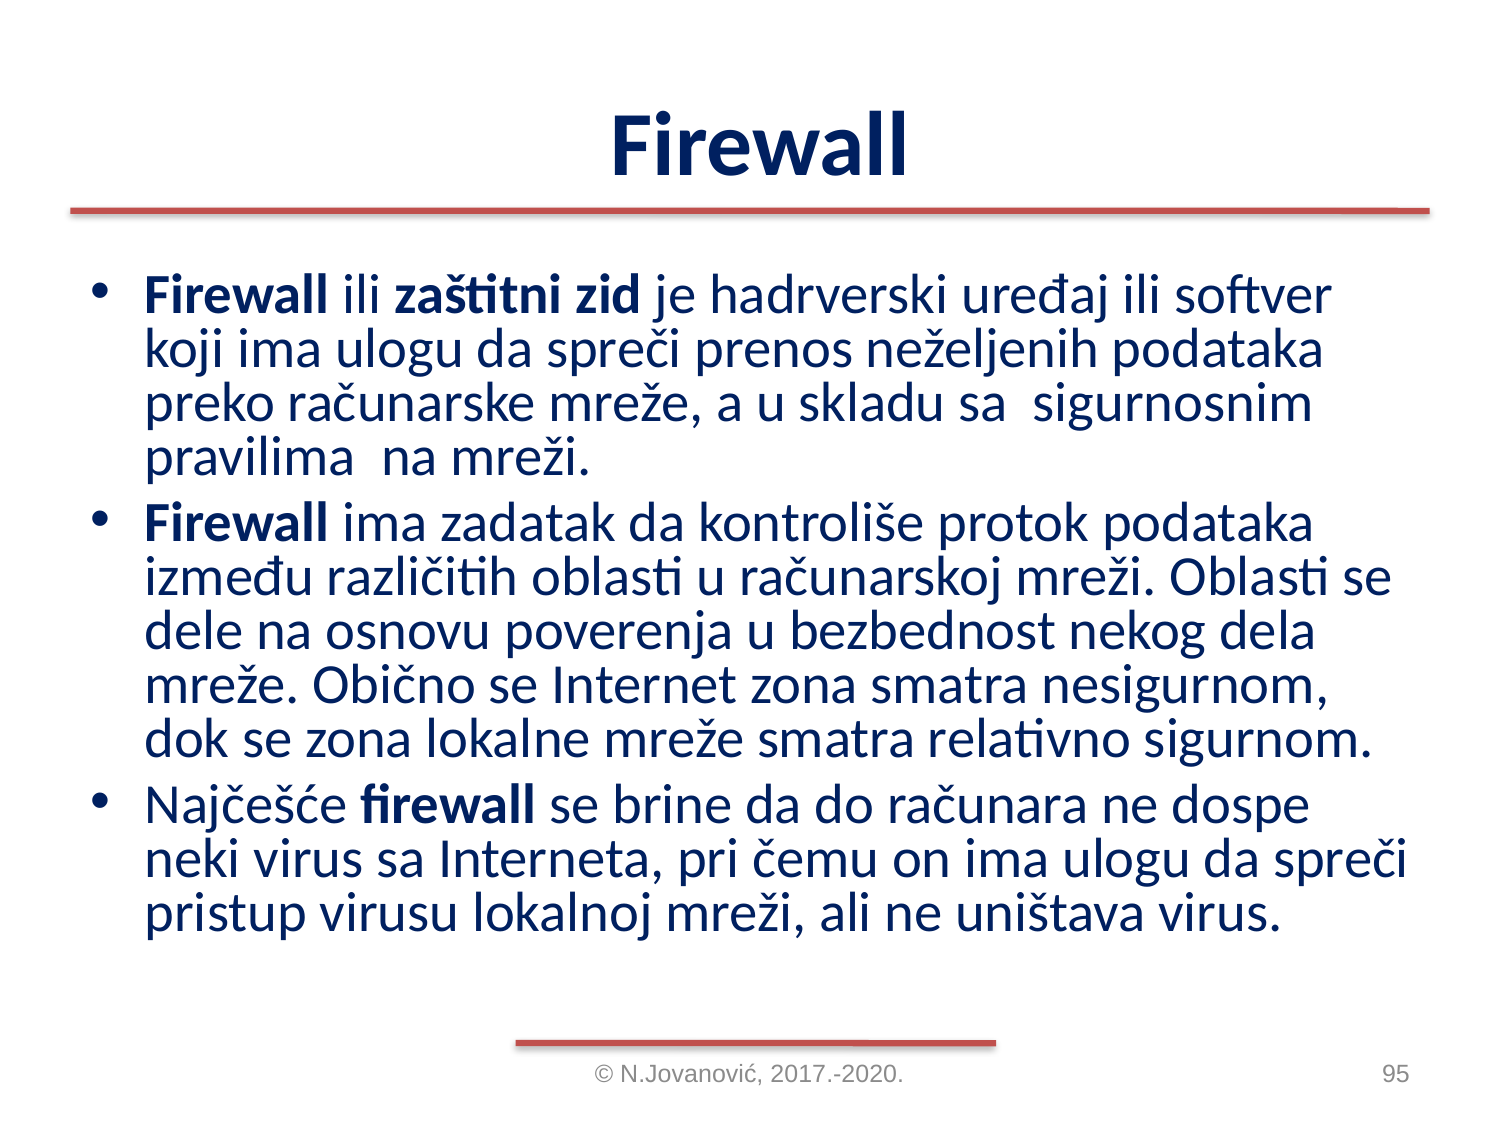

# Firewall
Firewall ili zaštitni zid je hadrverski uređaj ili softver koji ima ulogu da spreči prenos neželjenih podataka preko računarske mreže, a u skladu sa  sigurnosnim pravilima  na mreži.
Firewall ima zadatak da kontroliše protok podataka između različitih oblasti u računarskoj mreži. Oblasti se dele na osnovu poverenja u bezbednost nekog dela mreže. Obično se Internet zona smatra nesigurnom, dok se zona lokalne mreže smatra relativno sigurnom.
Najčešće firewall se brine da do računara ne dospe neki virus sa Interneta, pri čemu on ima ulogu da spreči pristup virusu lokalnoj mreži, ali ne uništava virus.
© N.Jovanović, 2017.-2020.
95